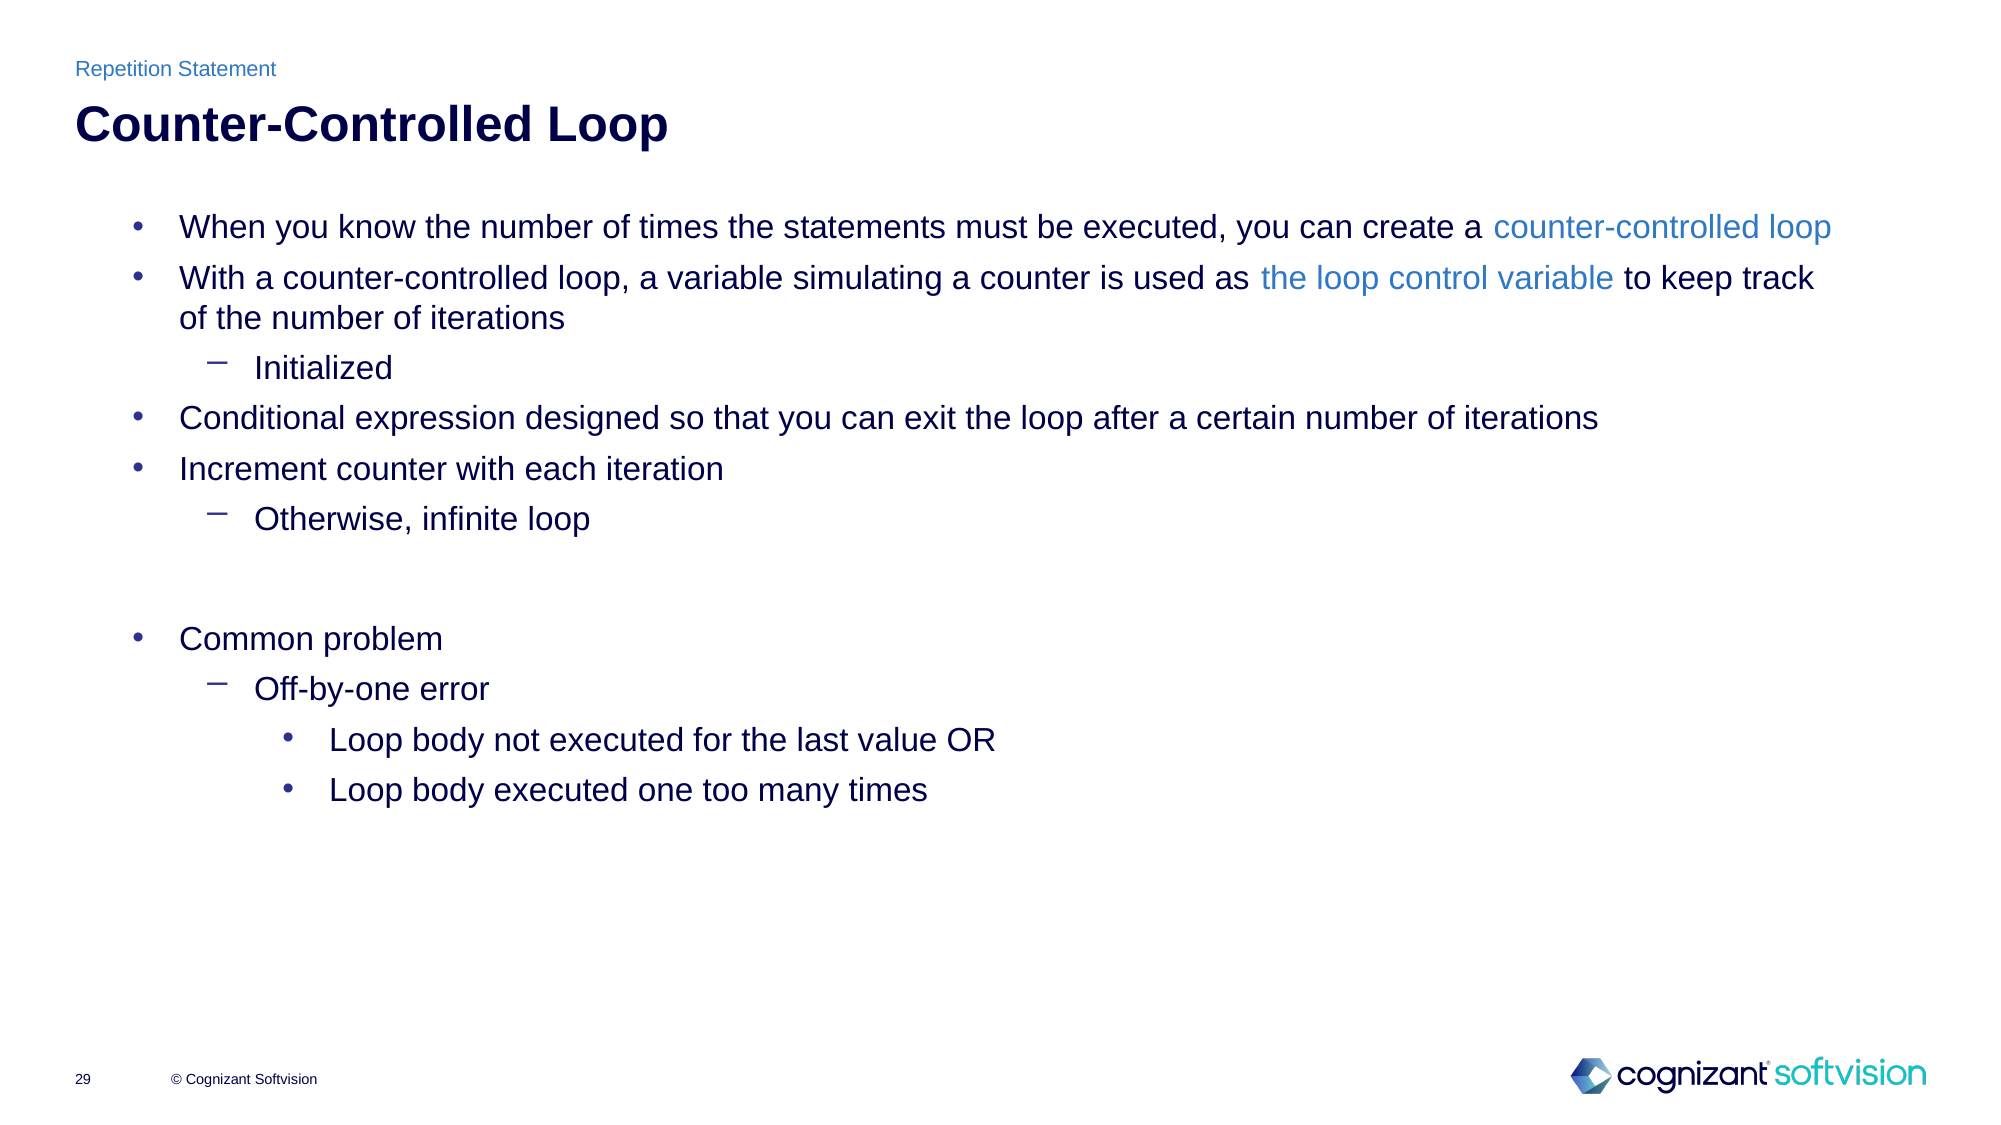

Repetition Statement
# Counter-Controlled Loop
When you know the number of times the statements must be executed, you can create a counter-controlled loop
With a counter-controlled loop, a variable simulating a counter is used as the loop control variable to keep track of the number of iterations
Initialized
Conditional expression designed so that you can exit the loop after a certain number of iterations
Increment counter with each iteration
Otherwise, infinite loop

Common problem
Off-by-one error
Loop body not executed for the last value OR
Loop body executed one too many times

© Cognizant Softvision
29